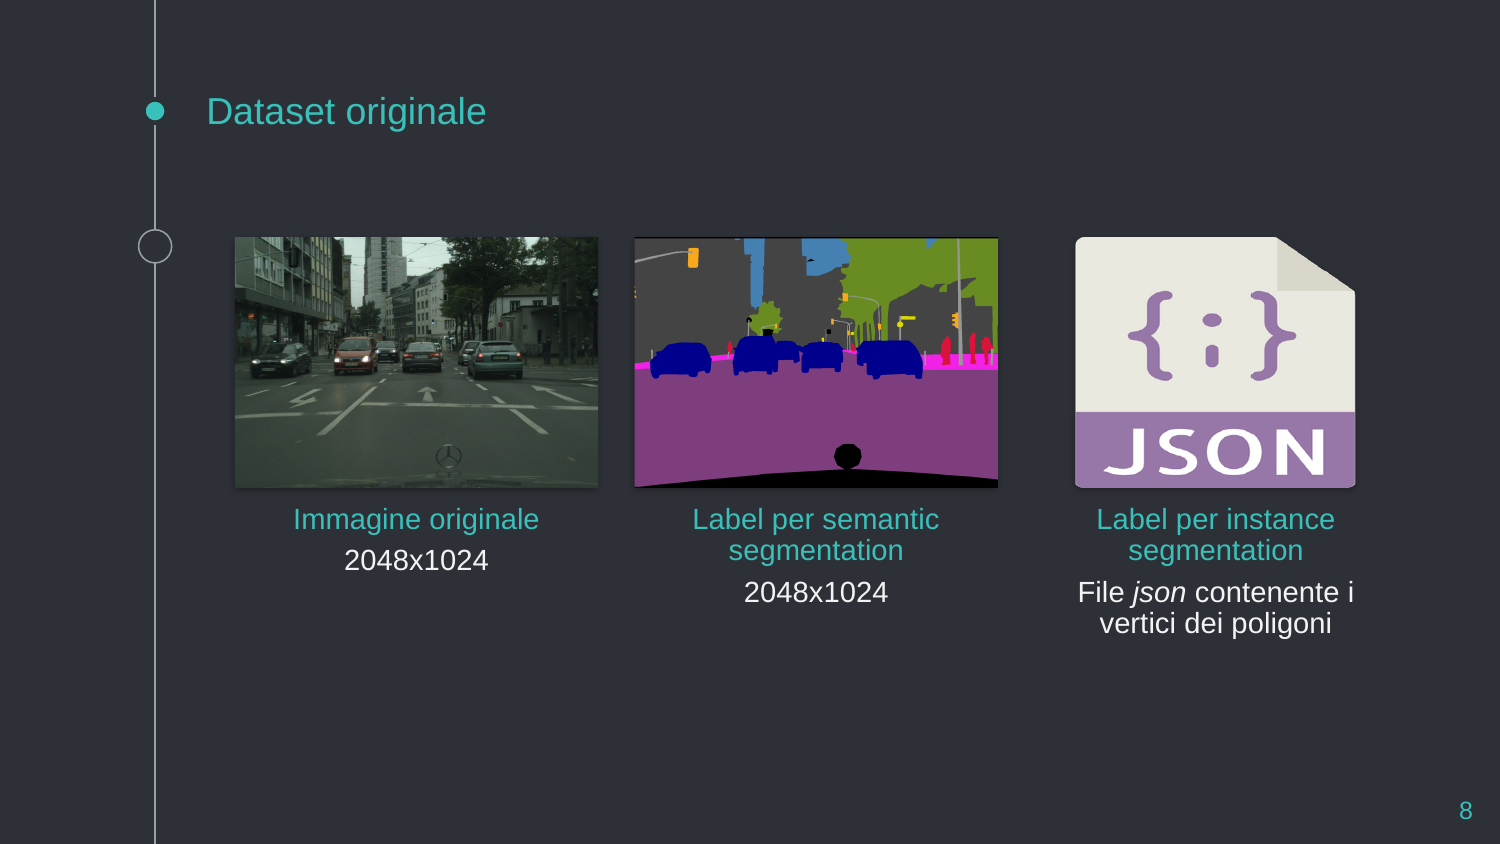

# Dataset originale
Immagine originale
2048x1024
Label per semantic segmentation
2048x1024
Label per instance segmentation
File json contenente i vertici dei poligoni
8